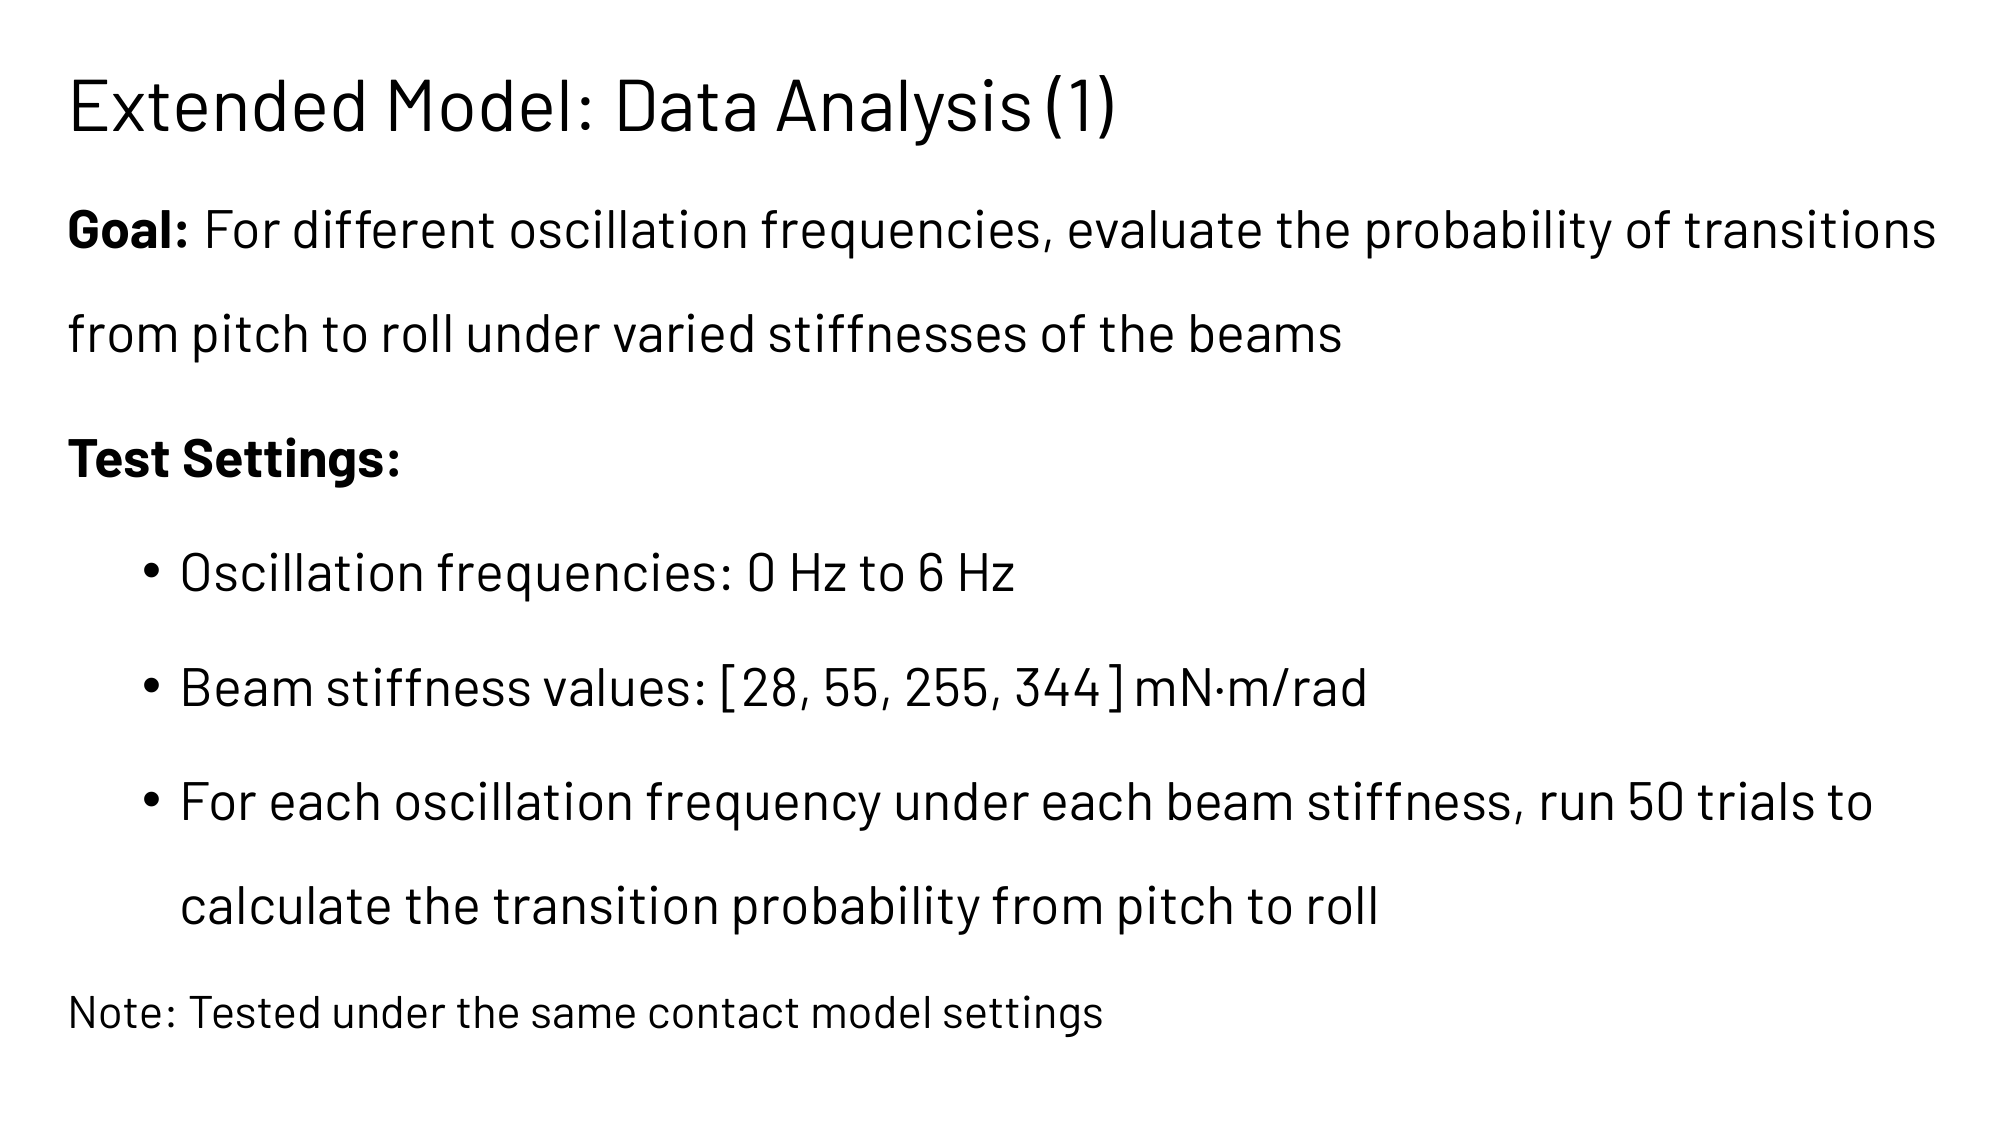

# Extended Model: Data Analysis (1)
Goal: For different oscillation frequencies, evaluate the probability of transitions from pitch to roll under varied stiffnesses of the beams
Test Settings:
Oscillation frequencies: 0 Hz to 6 Hz
Beam stiffness values: [28, 55, 255, 344] mN·m/rad
For each oscillation frequency under each beam stiffness, run 50 trials to calculate the transition probability from pitch to roll
Note: Tested under the same contact model settings